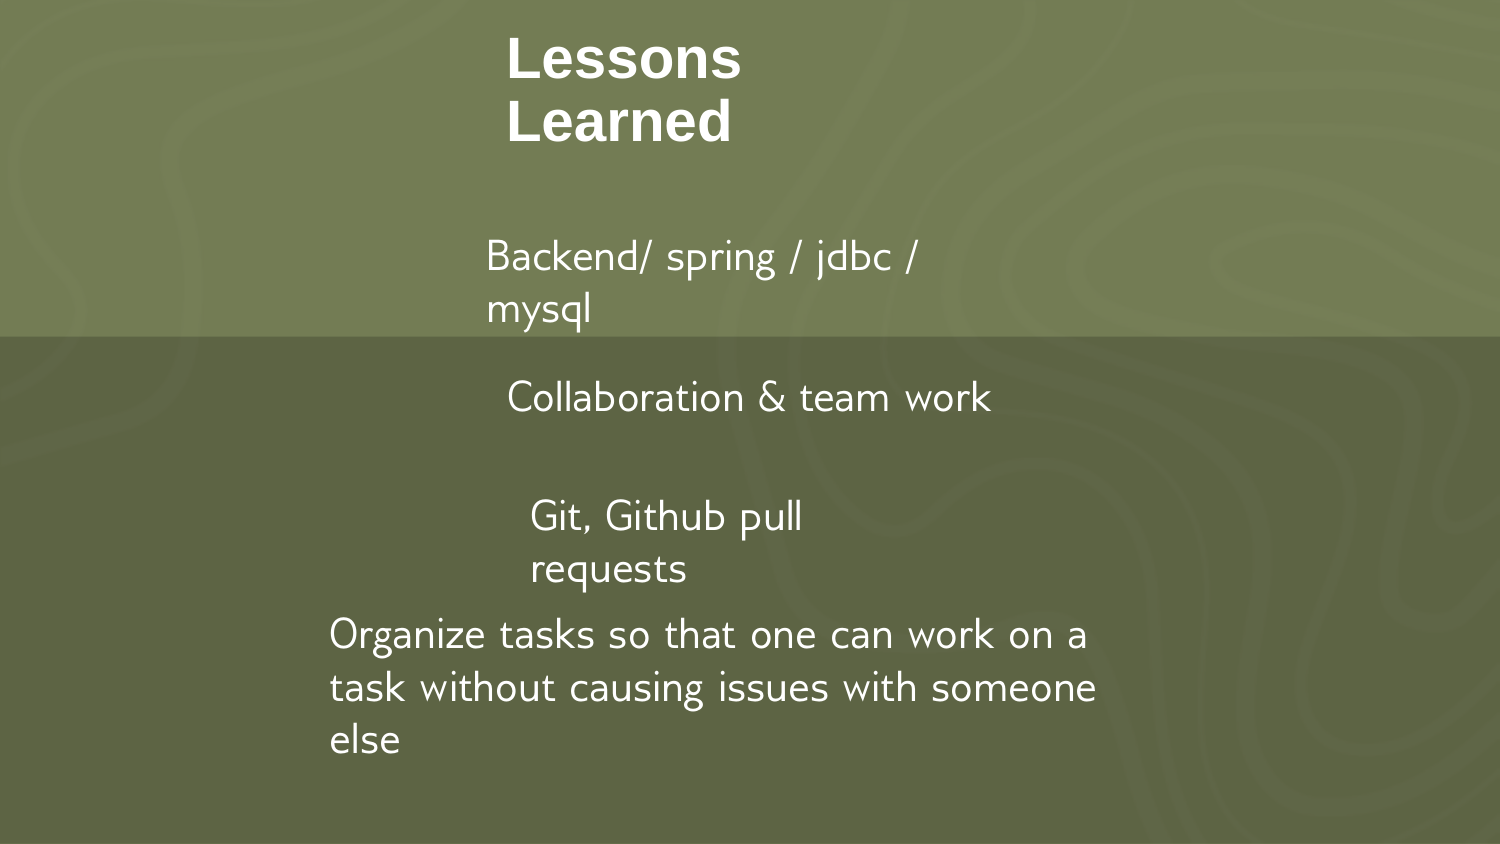

Lessons Learned
Backend/ spring / jdbc / mysql
Collaboration & team work
Git, Github pull requests
Organize tasks so that one can work on a task without causing issues with someone else